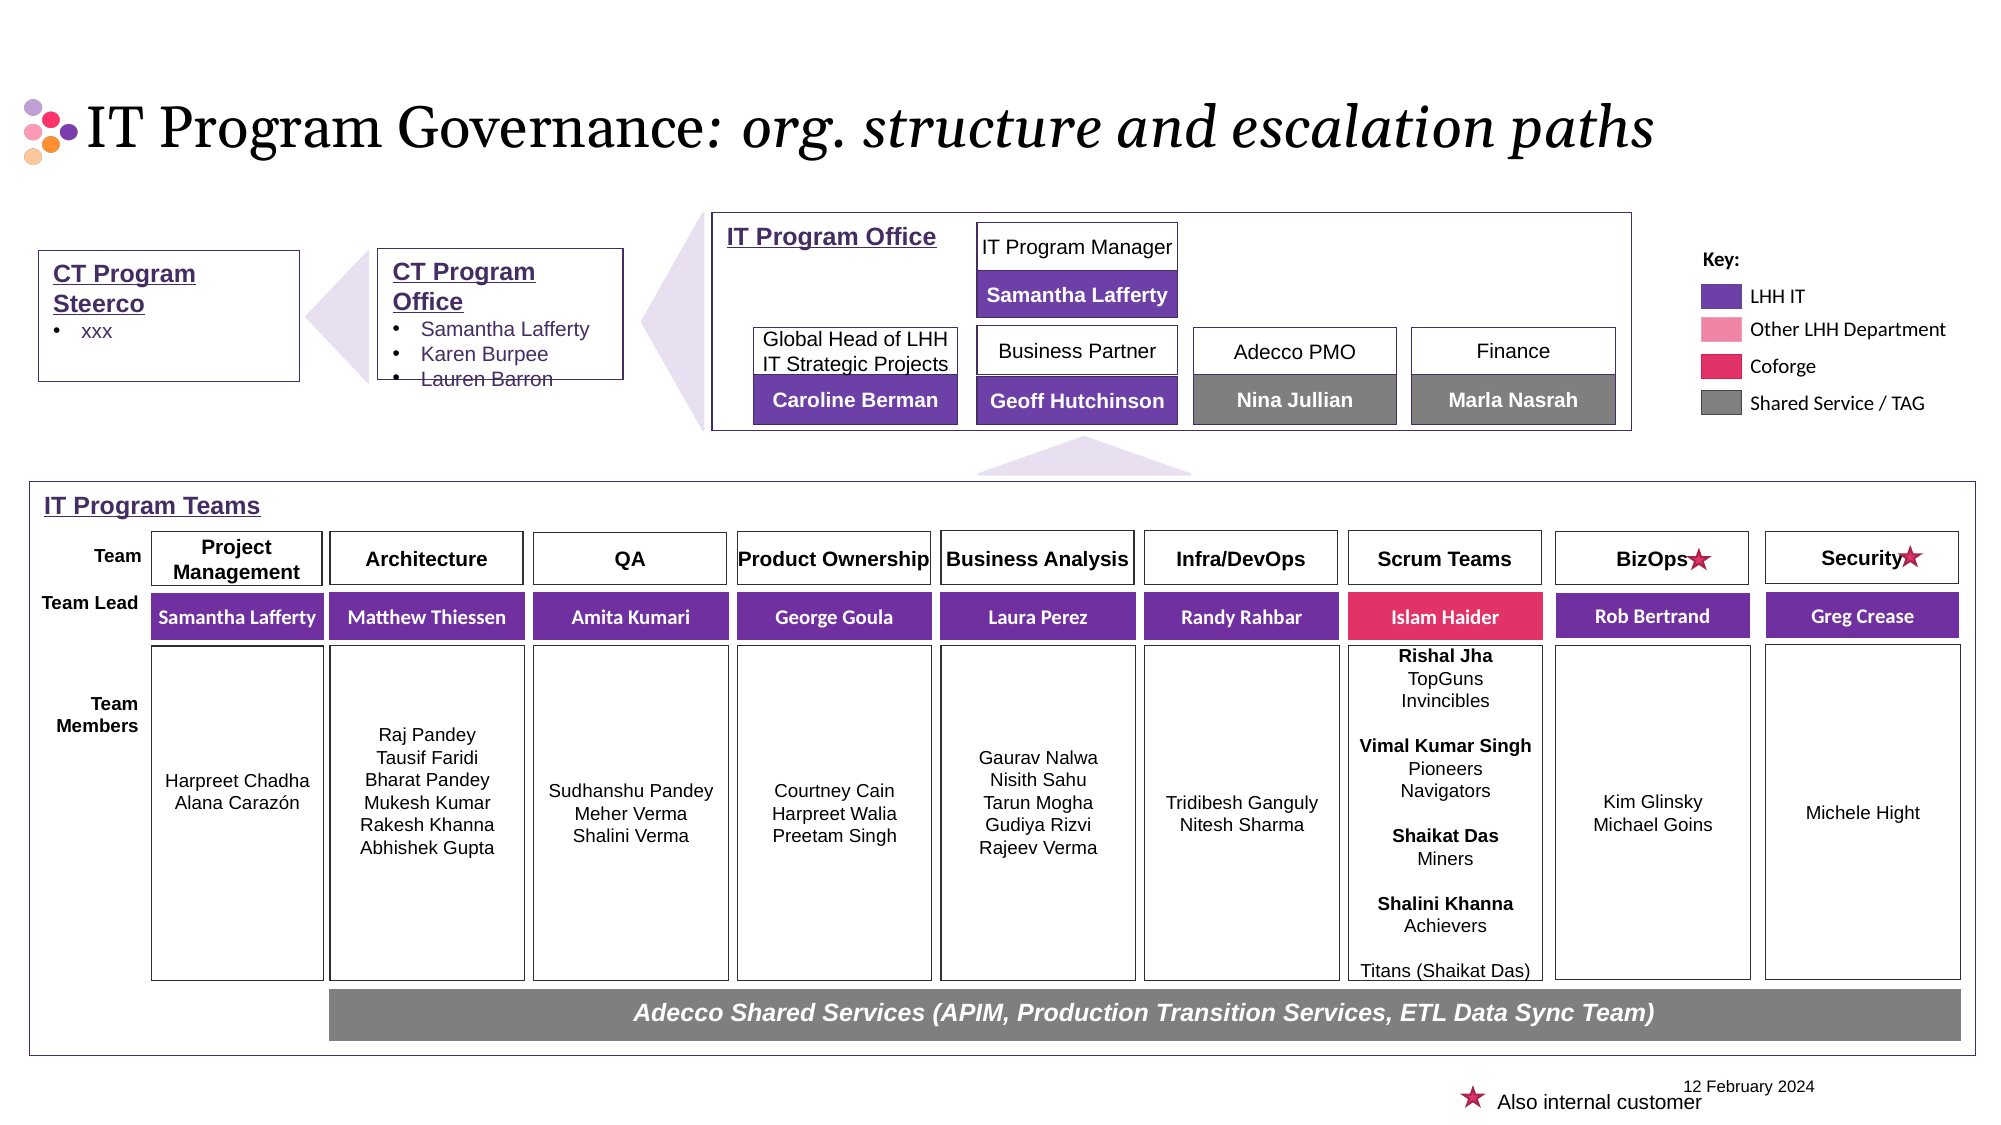

IT Program Governance: org. structure and escalation paths
IT Program Office
IT Program Manager
Samantha Lafferty
Key:
CT Program Office
Samantha Lafferty
Karen Burpee
Lauren Barron

CT Program Steerco
xxx

LHH IT

Other LHH Department

Business Partner
Geoff Hutchinson
Finance
Global Head of LHH IT Strategic Projects
Caroline Berman
Adecco PMO
Nina Jullian
Coforge

Marla Nasrah
Shared Service / TAG

IT Program Teams
Business Analysis
Infra/DevOps
Scrum Teams
Security
Architecture
Project Management
Product Ownership
BizOps
QA
Team

Team Lead
Greg Crease
Rob Bertrand
Matthew Thiessen
Amita Kumari
George Goula
Laura Perez
Randy Rahbar
Islam Haider
Samantha Lafferty
Michele Hight
Kim Glinsky
Michael Goins
Raj Pandey
Tausif Faridi
Bharat Pandey
Mukesh Kumar
Rakesh Khanna
Abhishek Gupta

Sudhanshu Pandey
Meher Verma
Shalini Verma
Courtney Cain
Harpreet Walia
Preetam Singh
Gaurav Nalwa
Nisith Sahu
Tarun Mogha
Gudiya Rizvi
Rajeev Verma

Tridibesh Ganguly
Nitesh Sharma
Rishal Jha
TopGuns
Invincibles

Vimal Kumar Singh
Pioneers
Navigators

Shaikat Das
Miners
Shalini Khanna
Achievers

Titans (Shaikat Das)
Harpreet Chadha
Alana Carazón

Team Members
Adecco Shared Services (APIM, Production Transition Services, ETL Data Sync Team)​
12 February 2024
Also internal customer